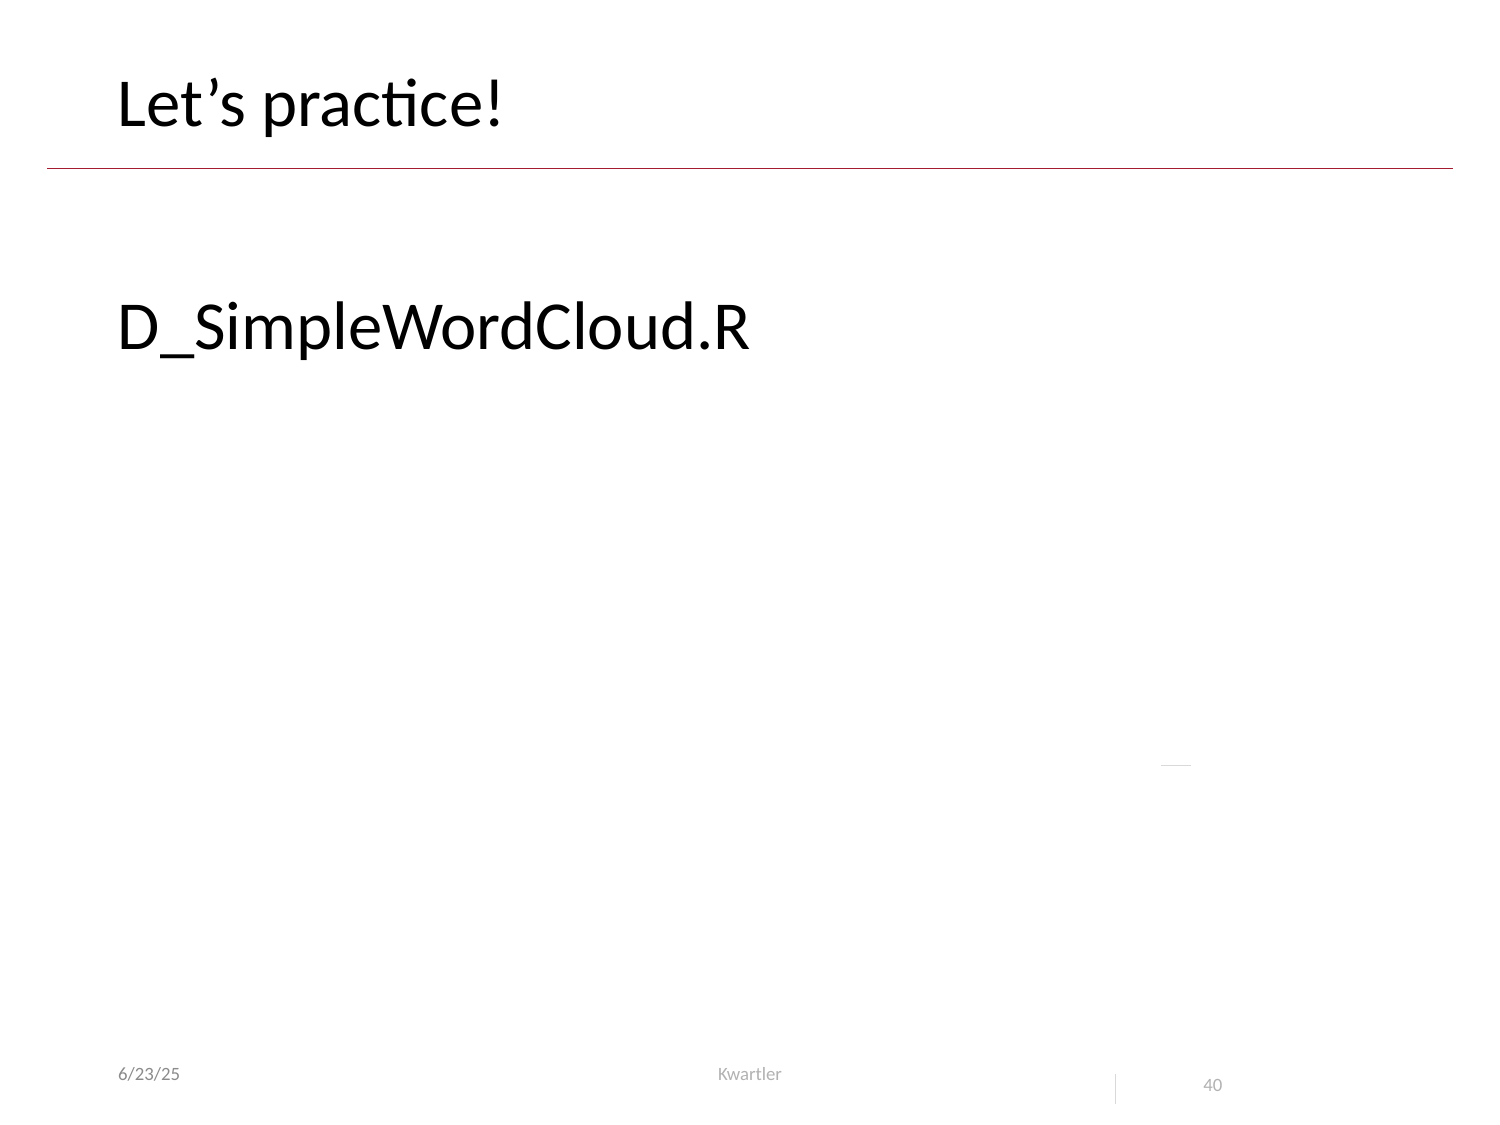

# Let’s practice!
D_SimpleWordCloud.R
6/23/25
Kwartler
40